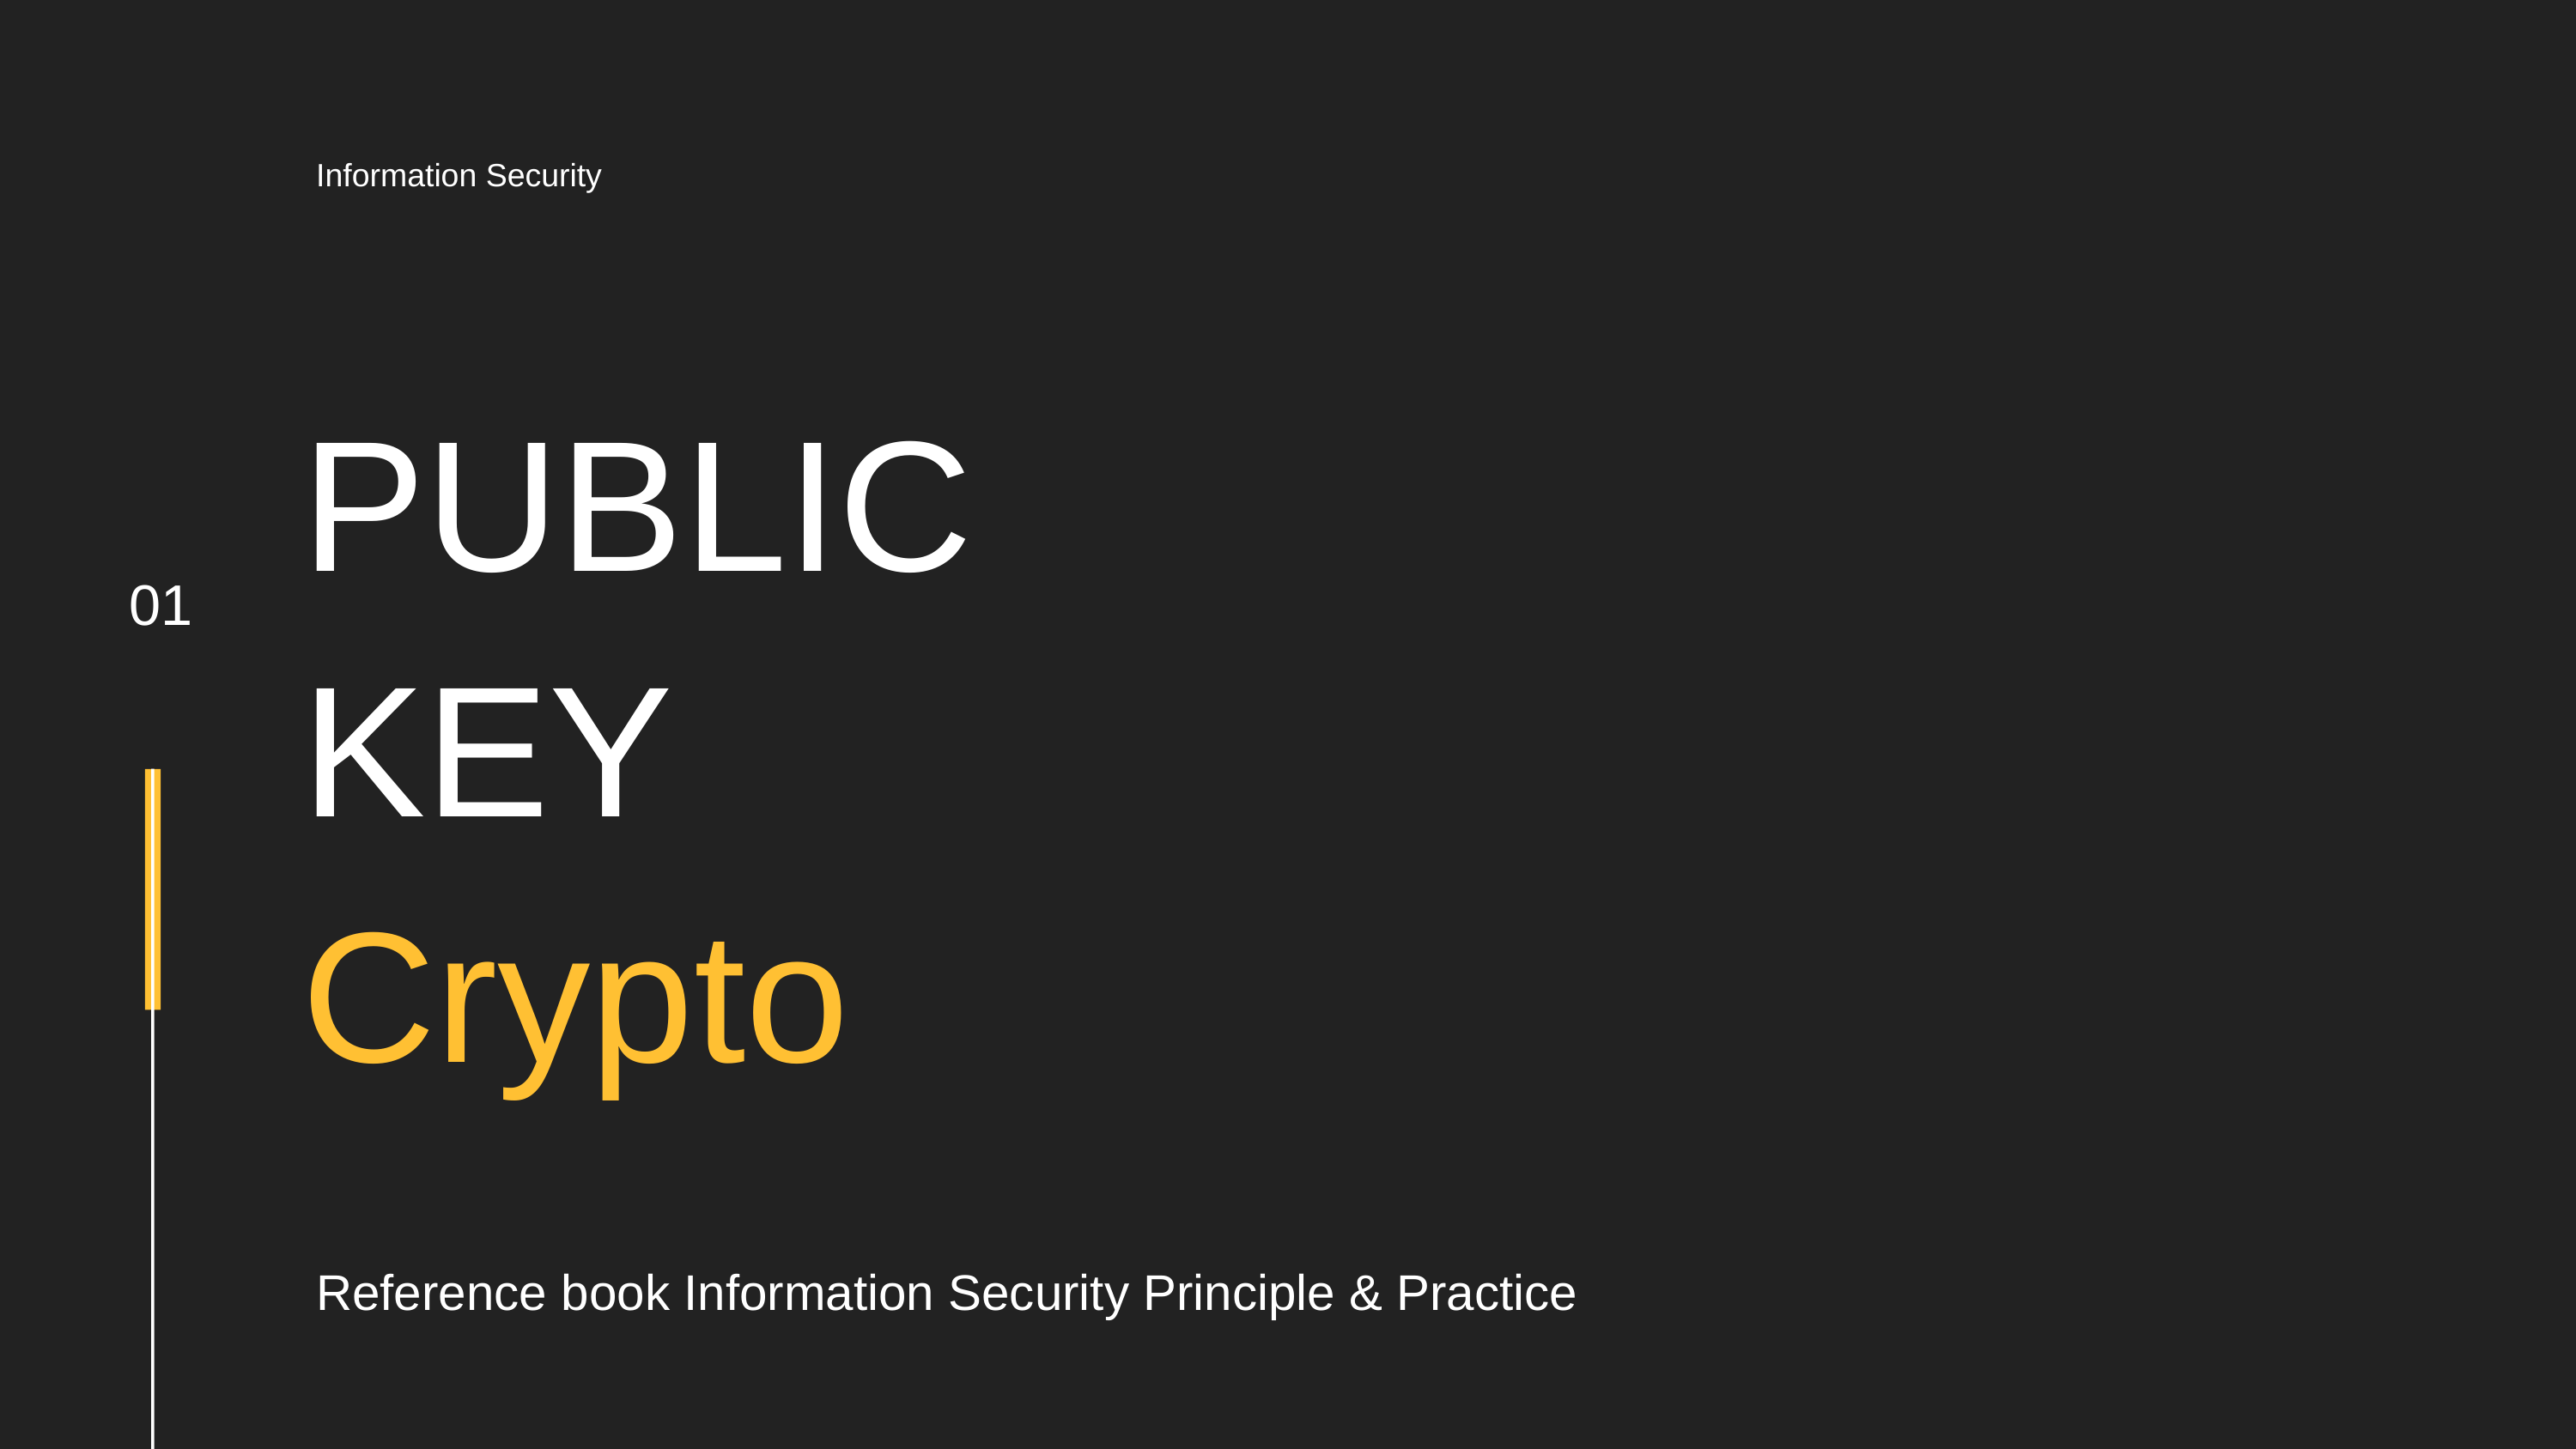

Information Security

PUBLIC KEY Crypto
01

Reference book Information Security Principle & Practice